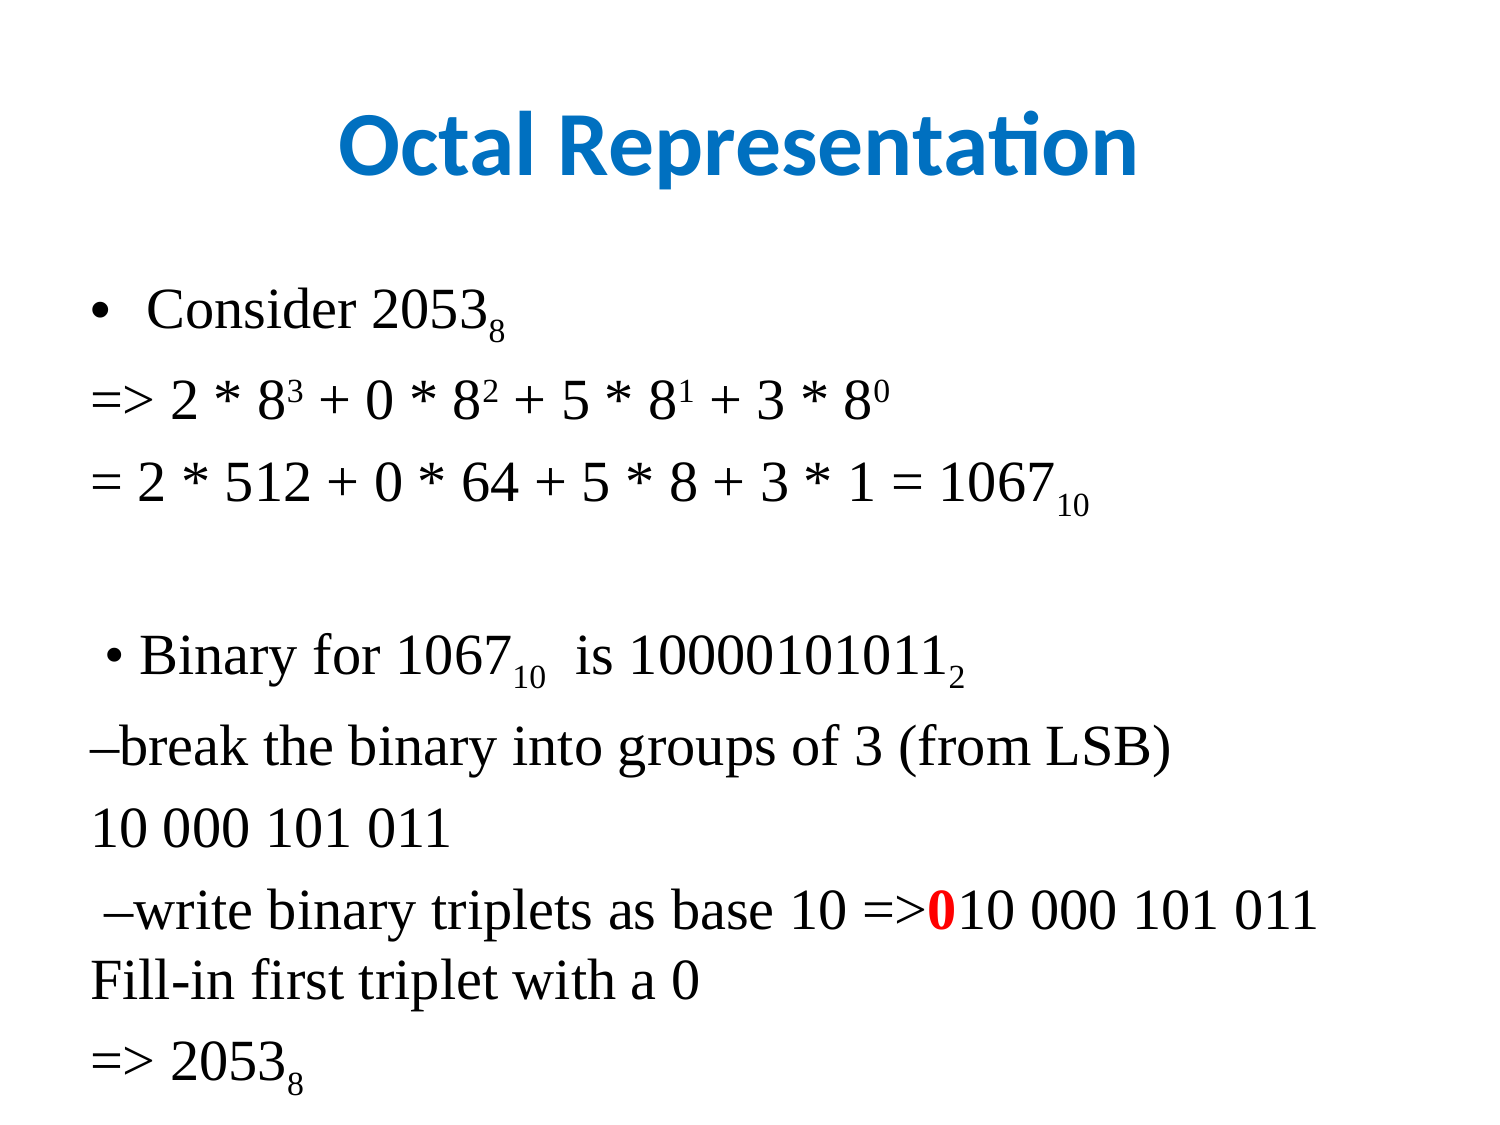

# Octal Representation
Consider 20538
=> 2 * 83 + 0 * 82 + 5 * 81 + 3 * 80
= 2 * 512 + 0 * 64 + 5 * 8 + 3 * 1 = 106710

 • Binary for 106710  is 100001010112
–break the binary into groups of 3 (from LSB)
10 000 101 011
 –write binary triplets as base 10 =>010 000 101 011
Fill-in first triplet with a 0
=> 20538